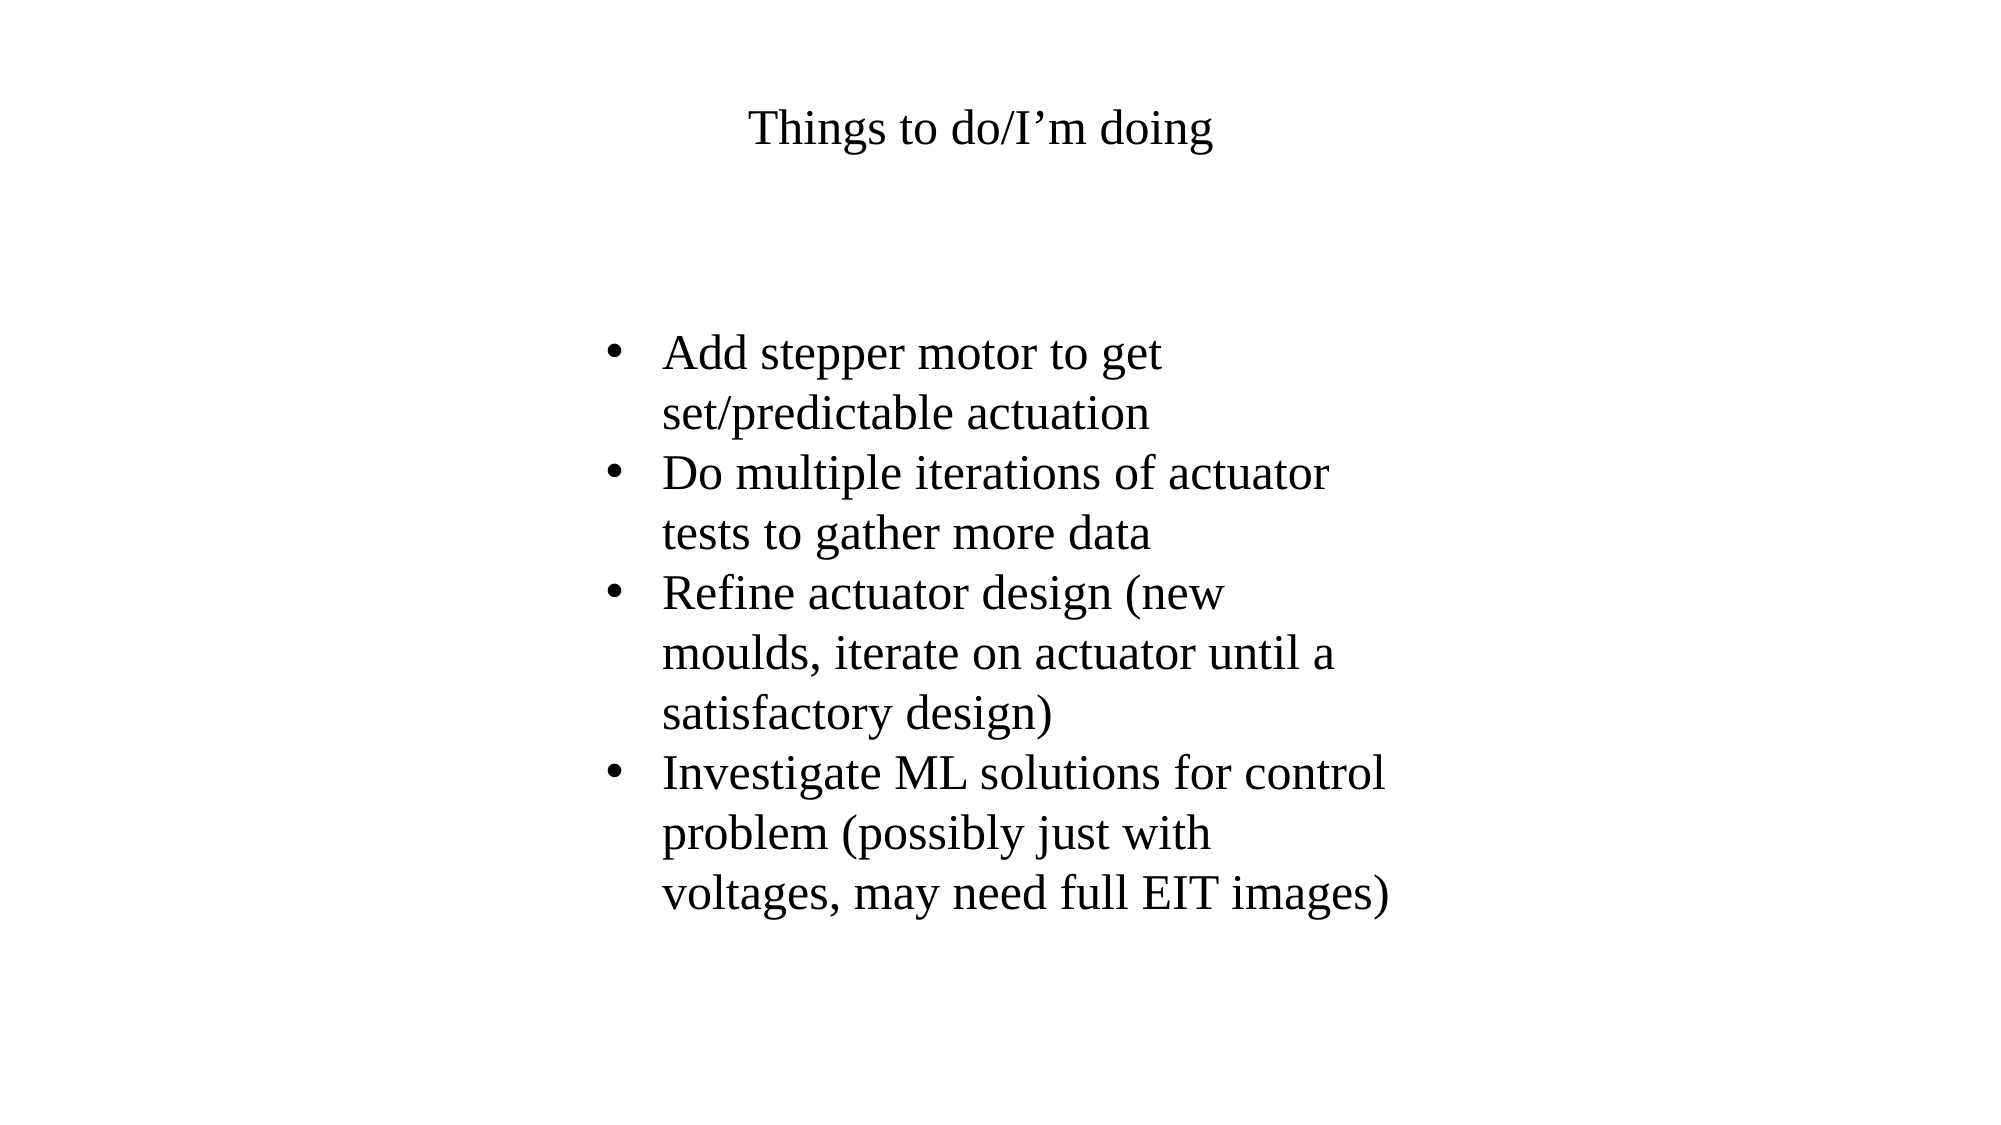

Things to do/I’m doing
Add stepper motor to get set/predictable actuation
Do multiple iterations of actuator tests to gather more data
Refine actuator design (new moulds, iterate on actuator until a satisfactory design)
Investigate ML solutions for control problem (possibly just with voltages, may need full EIT images)